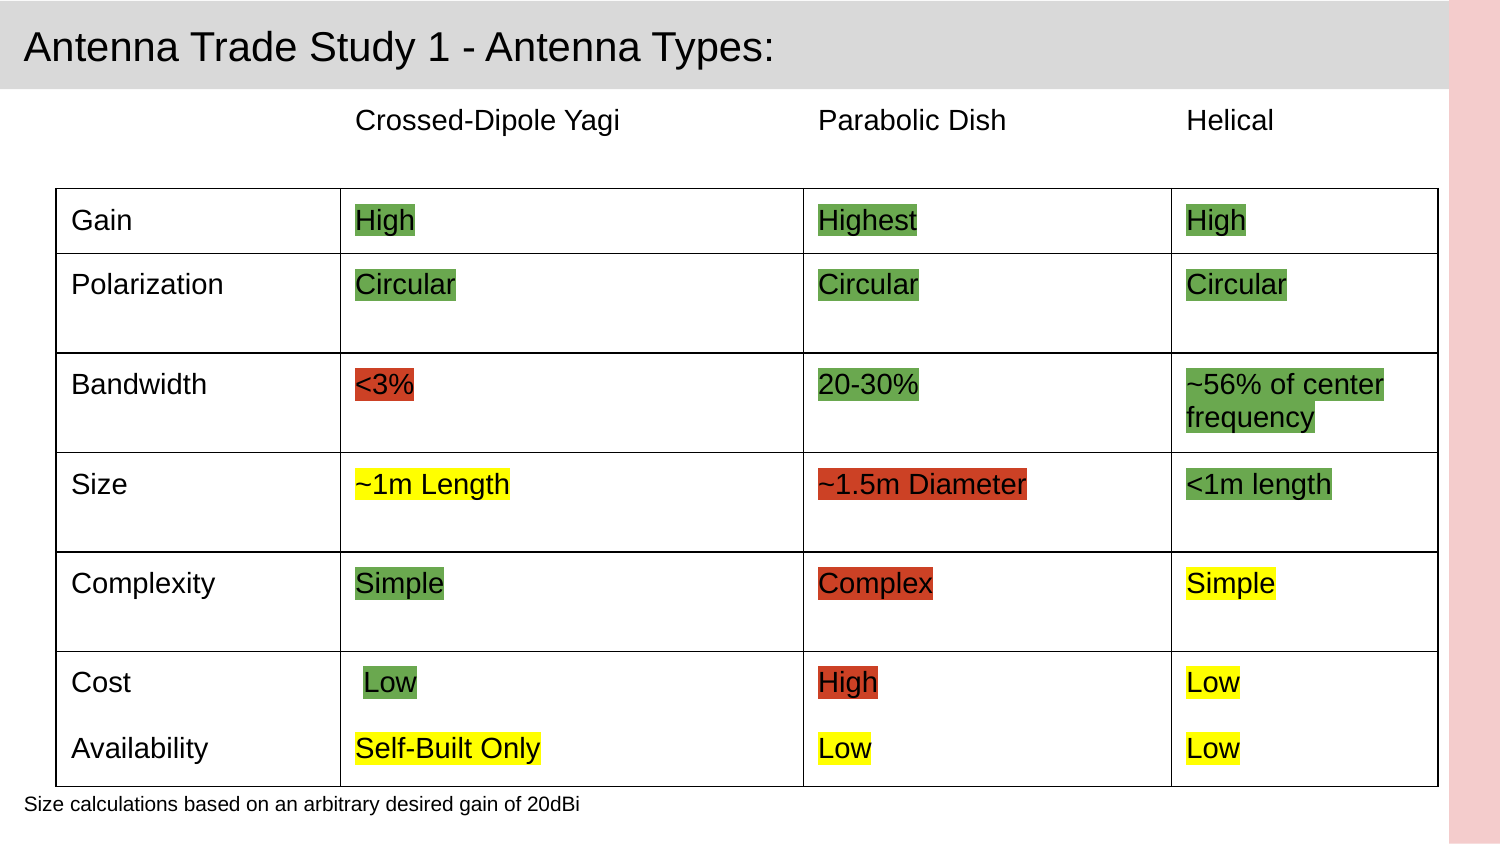

Antenna Trade Study 1 - Antenna Types:
|  | Crossed-Dipole Yagi | Parabolic Dish | Helical |
| --- | --- | --- | --- |
| Gain | High | Highest | High |
| Polarization | Circular | Circular | Circular |
| Bandwidth | <3% | 20-30% | ~56% of center frequency |
| Size | ~1m Length | ~1.5m Diameter | <1m length |
| Complexity | Simple | Complex | Simple |
| Cost Availability | Low Self-Built Only | High Low | Low Low |
Size calculations based on an arbitrary desired gain of 20dBi